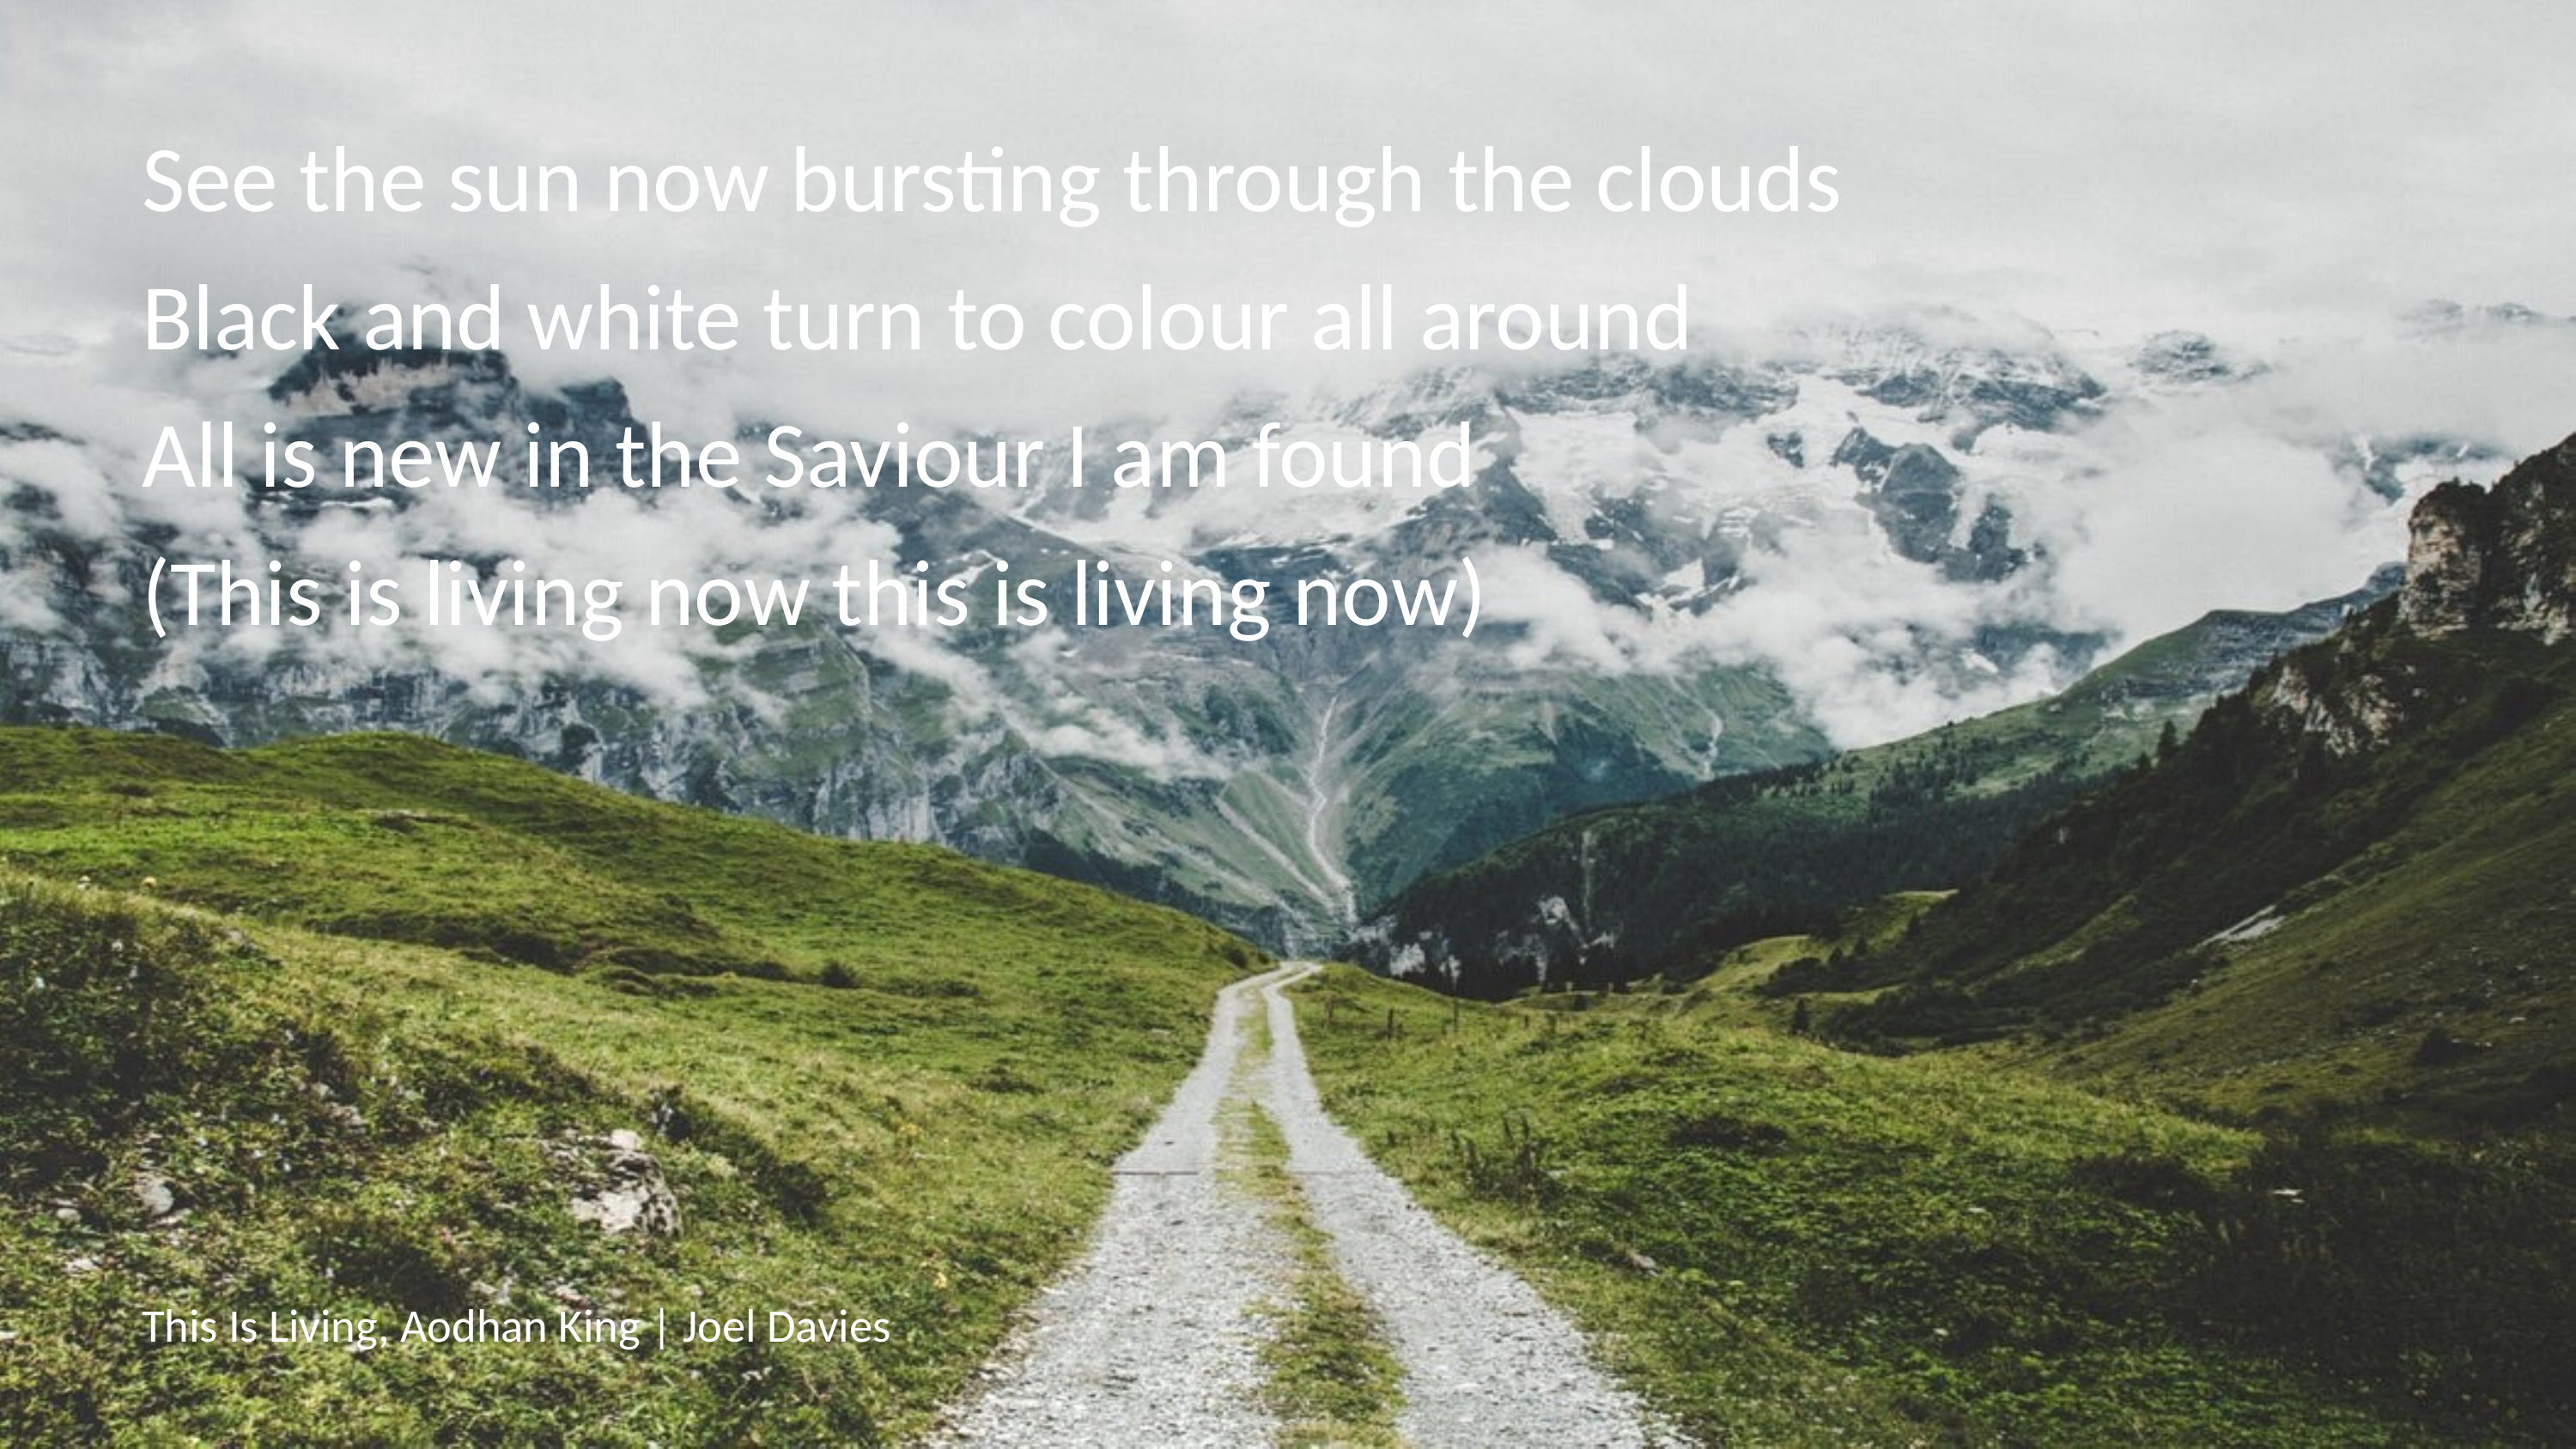

See the sun now bursting through the clouds
Black and white turn to colour all around
All is new in the Saviour I am found
(This is living now this is living now)

# This Is Living, Aodhan King | Joel Davies